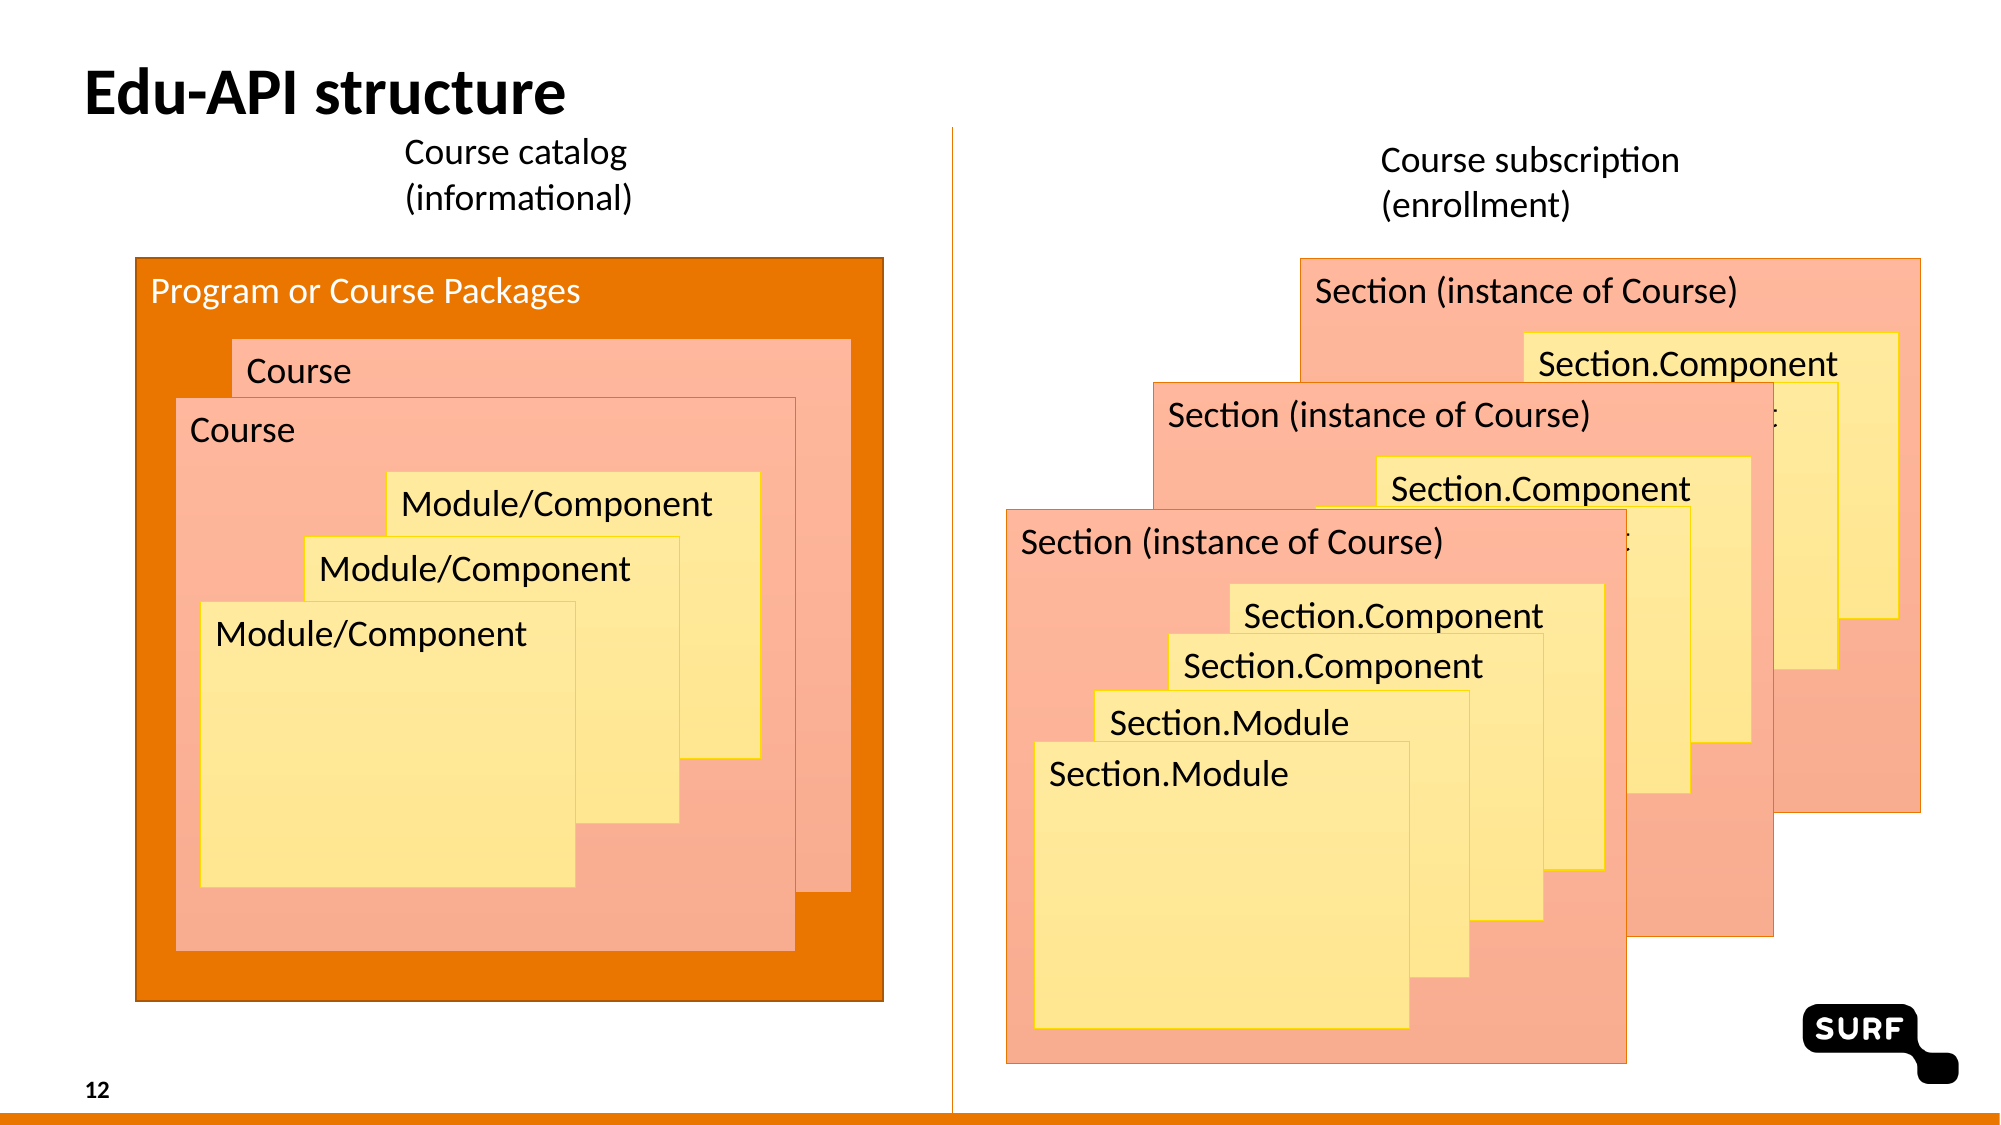

# Edu-API structure
Course catalog
(informational)
Course subscription
(enrollment)
Program or Course Packages
Section (instance of Course)
Section.Component
Section.Component
Section.Module
Section.Module
Course
Section (instance of Course)
Section.Component
Section.Component
Section.Module
Section.Module
Course
Module/Component
Section (instance of Course)
Section.Component
Section.Component
Section.Module
Section.Module
Module/Component
Module/Component
12